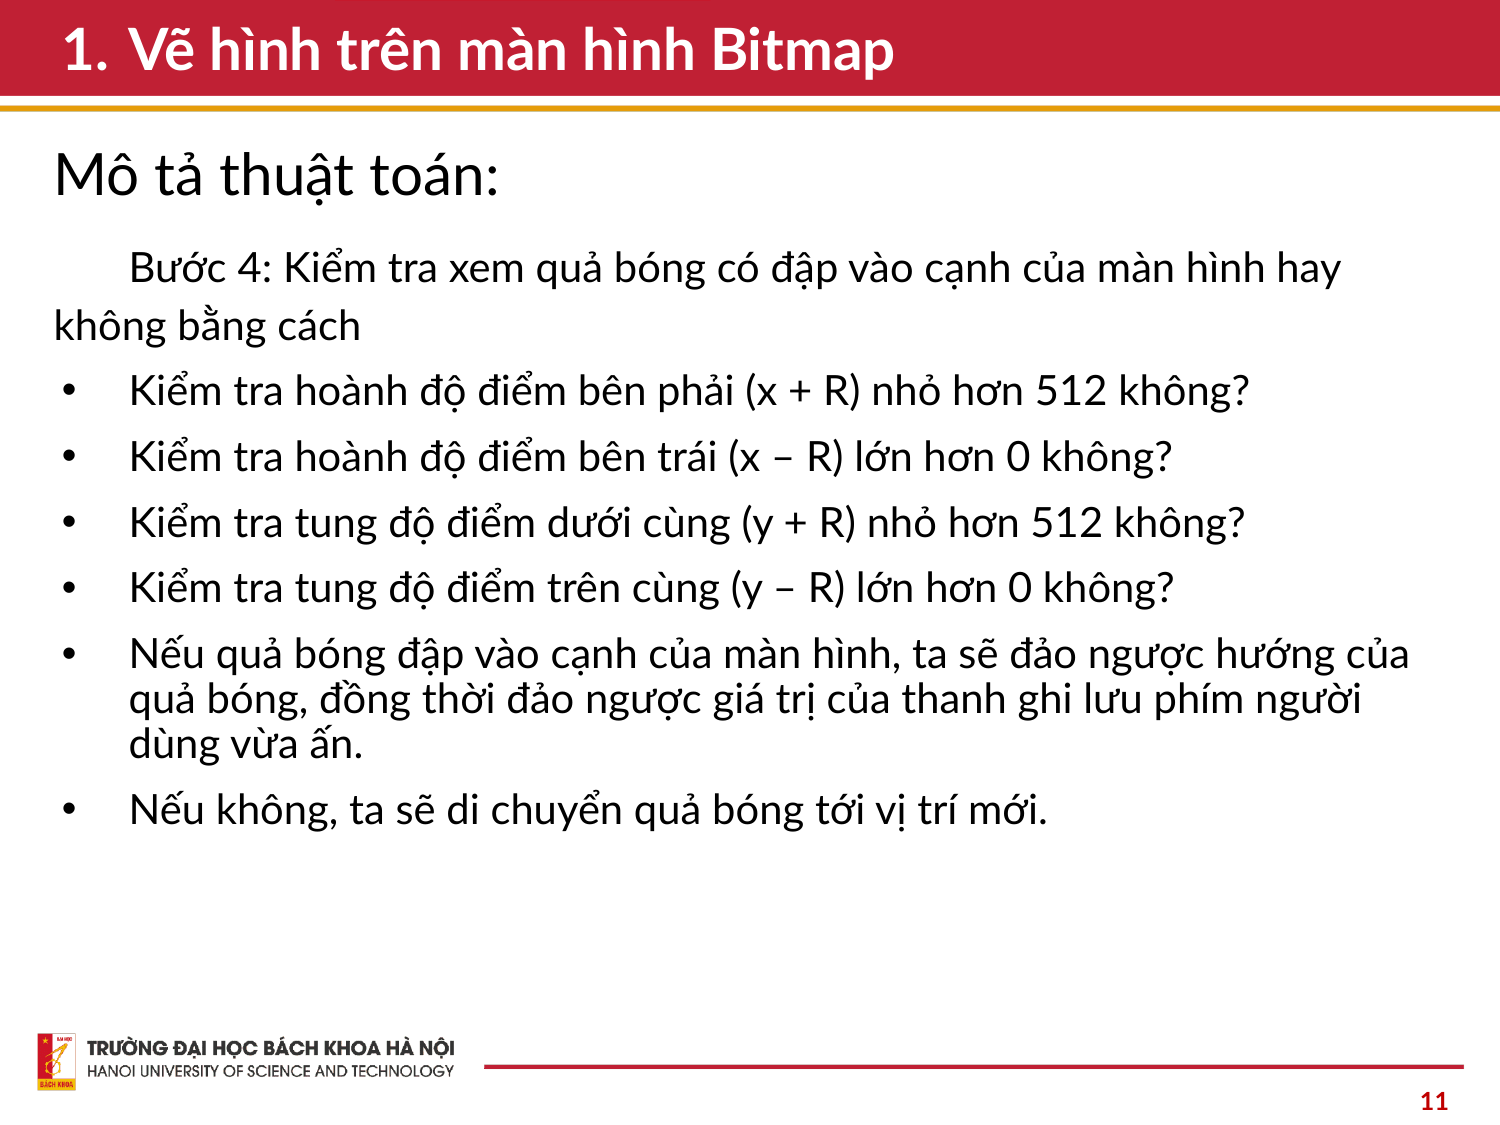

# Vẽ hình trên màn hình Bitmap

Mô tả thuật toán:
Bước 4: Kiểm tra xem quả bóng có đập vào cạnh của màn hình hay không bằng cách
Kiểm tra hoành độ điểm bên phải (x + R) nhỏ hơn 512 không?
Kiểm tra hoành độ điểm bên trái (x – R) lớn hơn 0 không?
Kiểm tra tung độ điểm dưới cùng (y + R) nhỏ hơn 512 không?
Kiểm tra tung độ điểm trên cùng (y – R) lớn hơn 0 không?
Nếu quả bóng đập vào cạnh của màn hình, ta sẽ đảo ngược hướng của quả bóng, đồng thời đảo ngược giá trị của thanh ghi lưu phím người dùng vừa ấn.
Nếu không, ta sẽ di chuyển quả bóng tới vị trí mới.

11